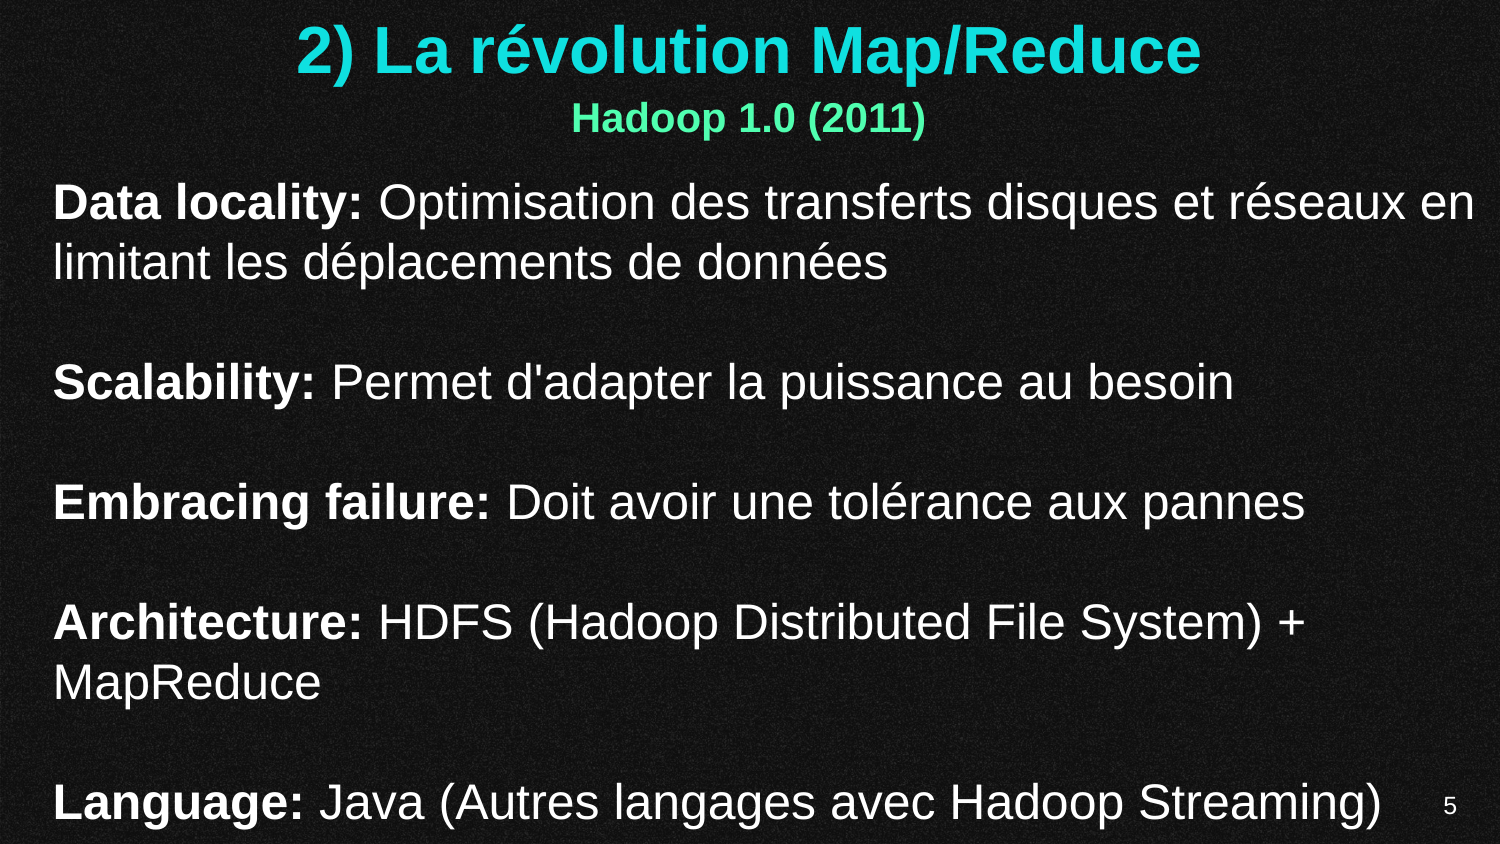

2) La révolution Map/Reduce
Hadoop 1.0 (2011)

Data locality: Optimisation des transferts disques et réseaux en limitant les déplacements de données

Scalability: Permet d'adapter la puissance au besoin

Embracing failure: Doit avoir une tolérance aux pannes

Architecture: HDFS (Hadoop Distributed File System) + MapReduce

Language: Java (Autres langages avec Hadoop Streaming)